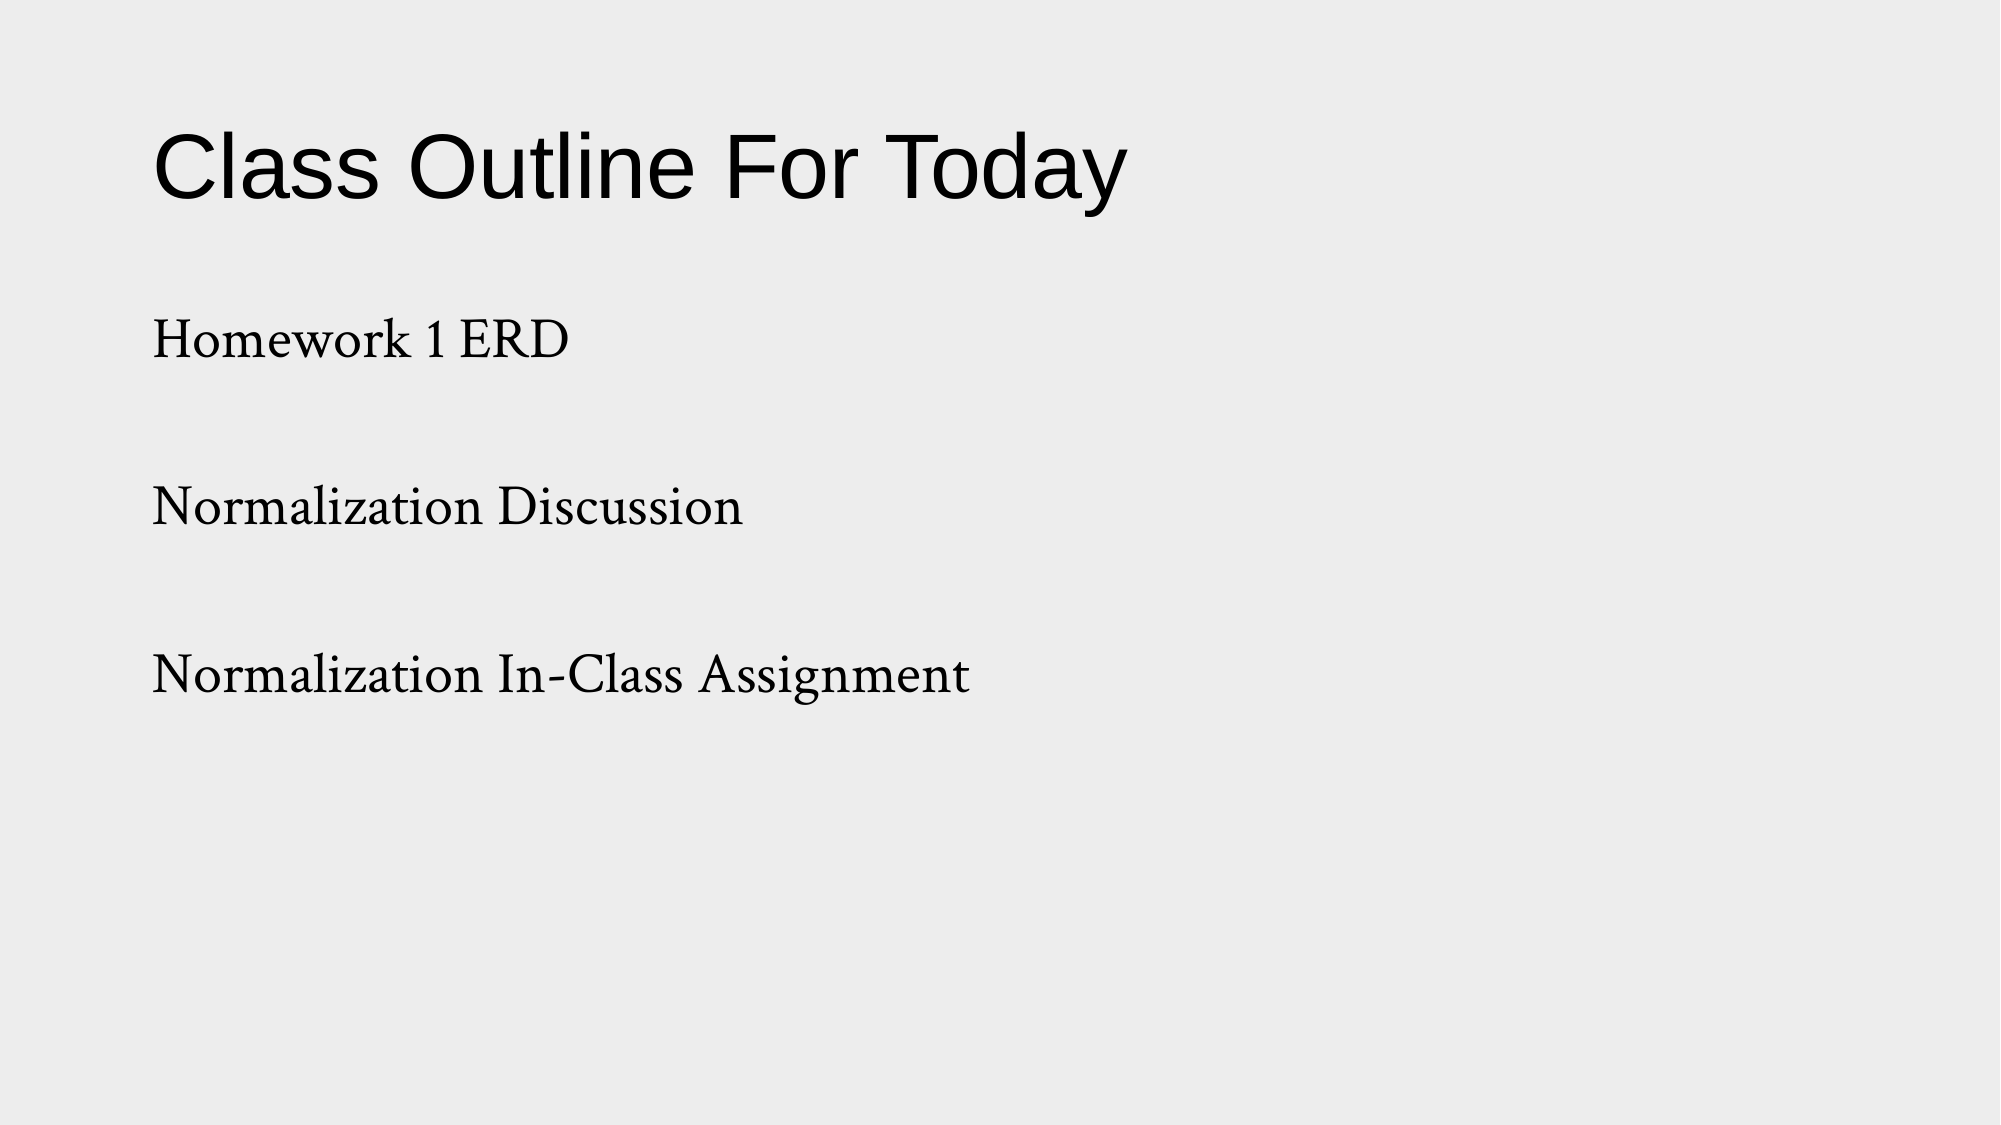

# Class Outline For Today
Homework 1 ERD

Normalization Discussion

Normalization In-Class Assignment